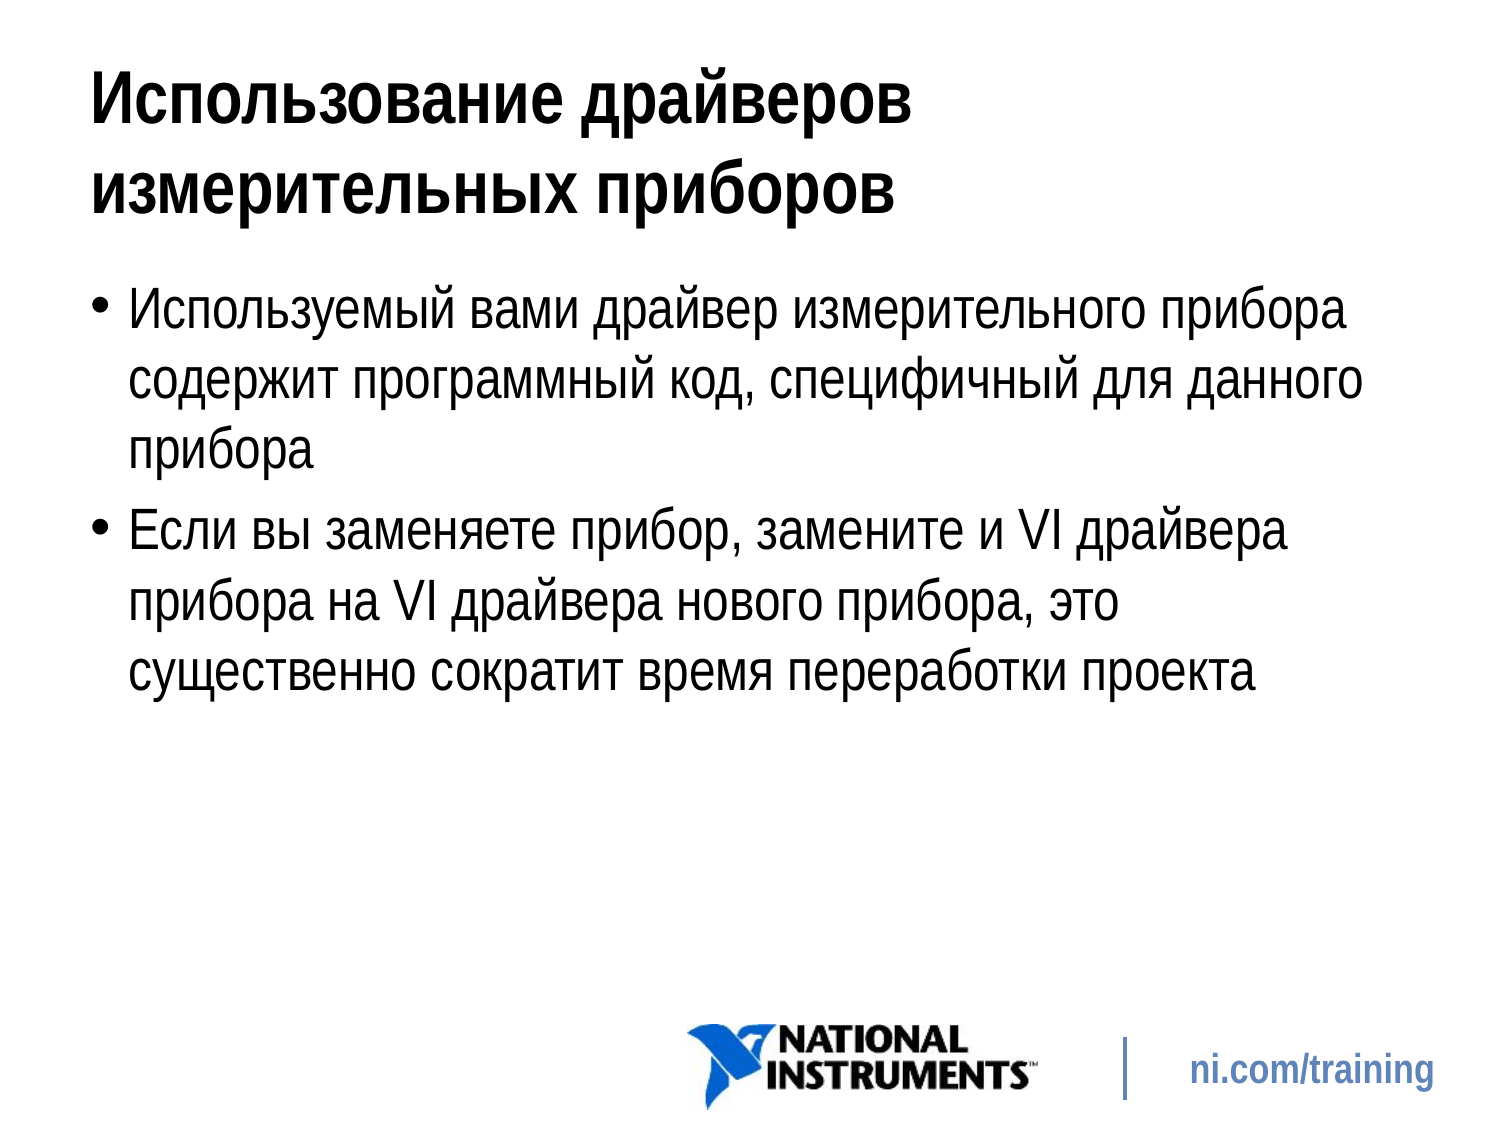

# Использование драйверов измерительных приборов
Используемый вами драйвер измерительного прибора содержит программный код, специфичный для данного прибора
Если вы заменяете прибор, замените и VI драйвера прибора на VI драйвера нового прибора, это существенно сократит время переработки проекта